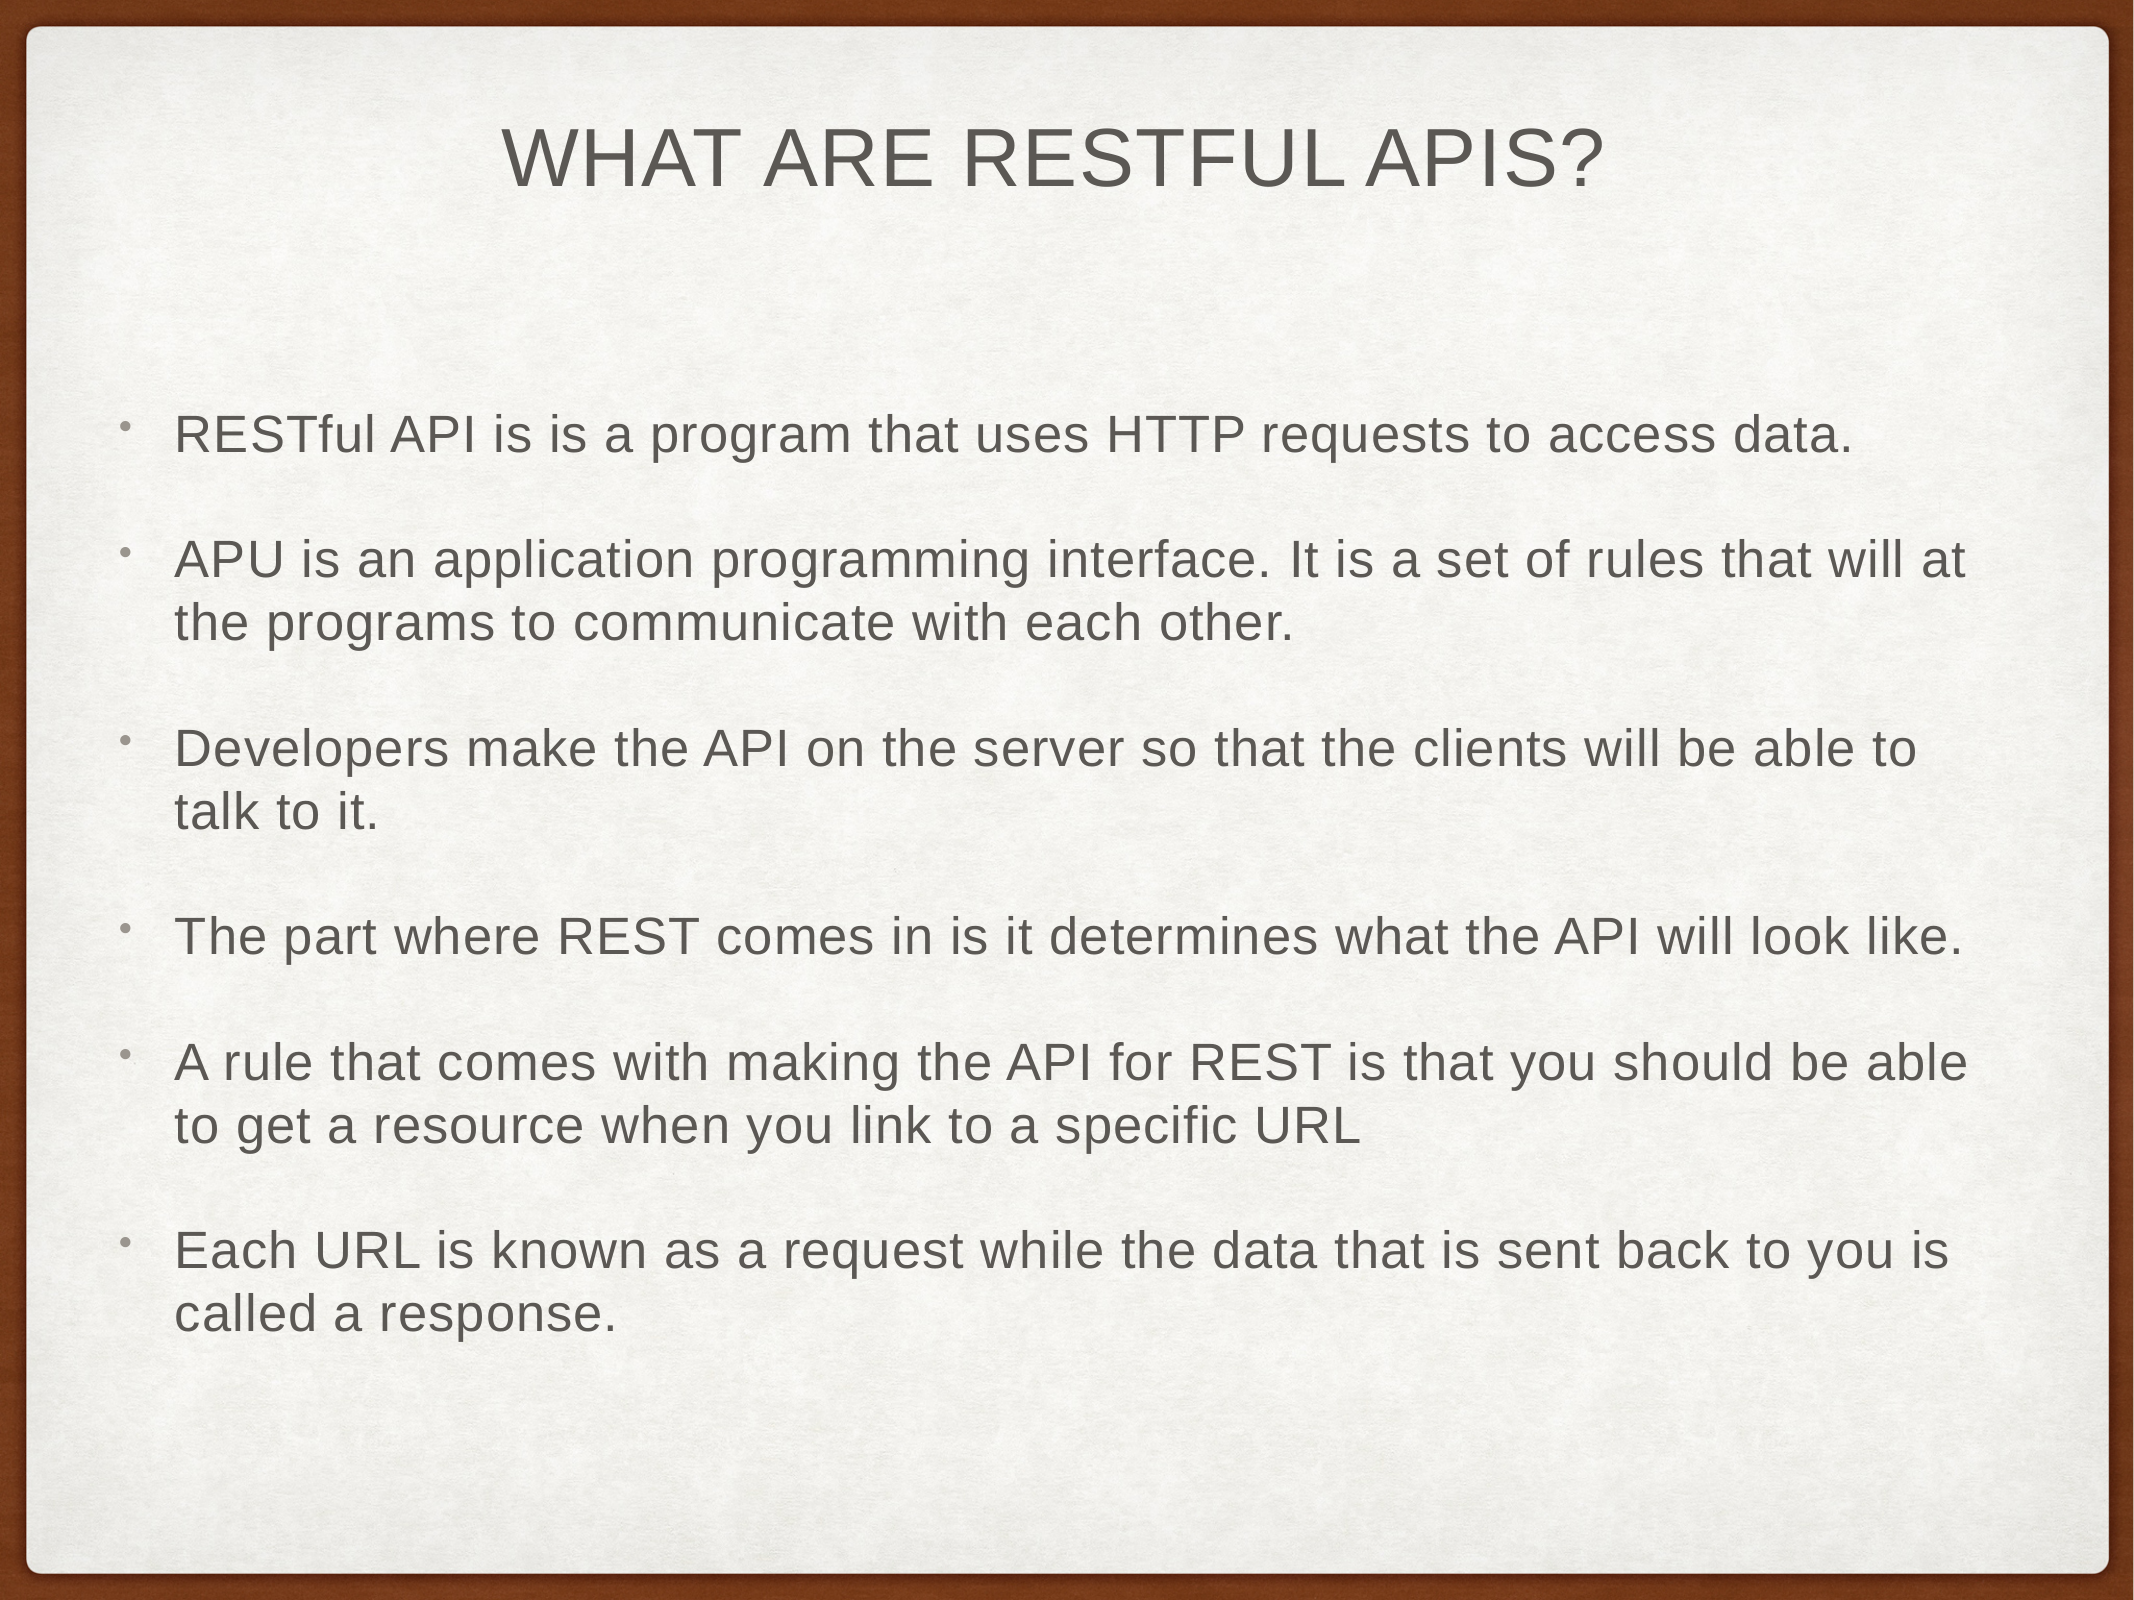

# What Are RESTful APIs?
RESTful API is is a program that uses HTTP requests to access data.
APU is an application programming interface. It is a set of rules that will at the programs to communicate with each other.
Developers make the API on the server so that the clients will be able to talk to it.
The part where REST comes in is it determines what the API will look like.
A rule that comes with making the API for REST is that you should be able to get a resource when you link to a specific URL
Each URL is known as a request while the data that is sent back to you is called a response.